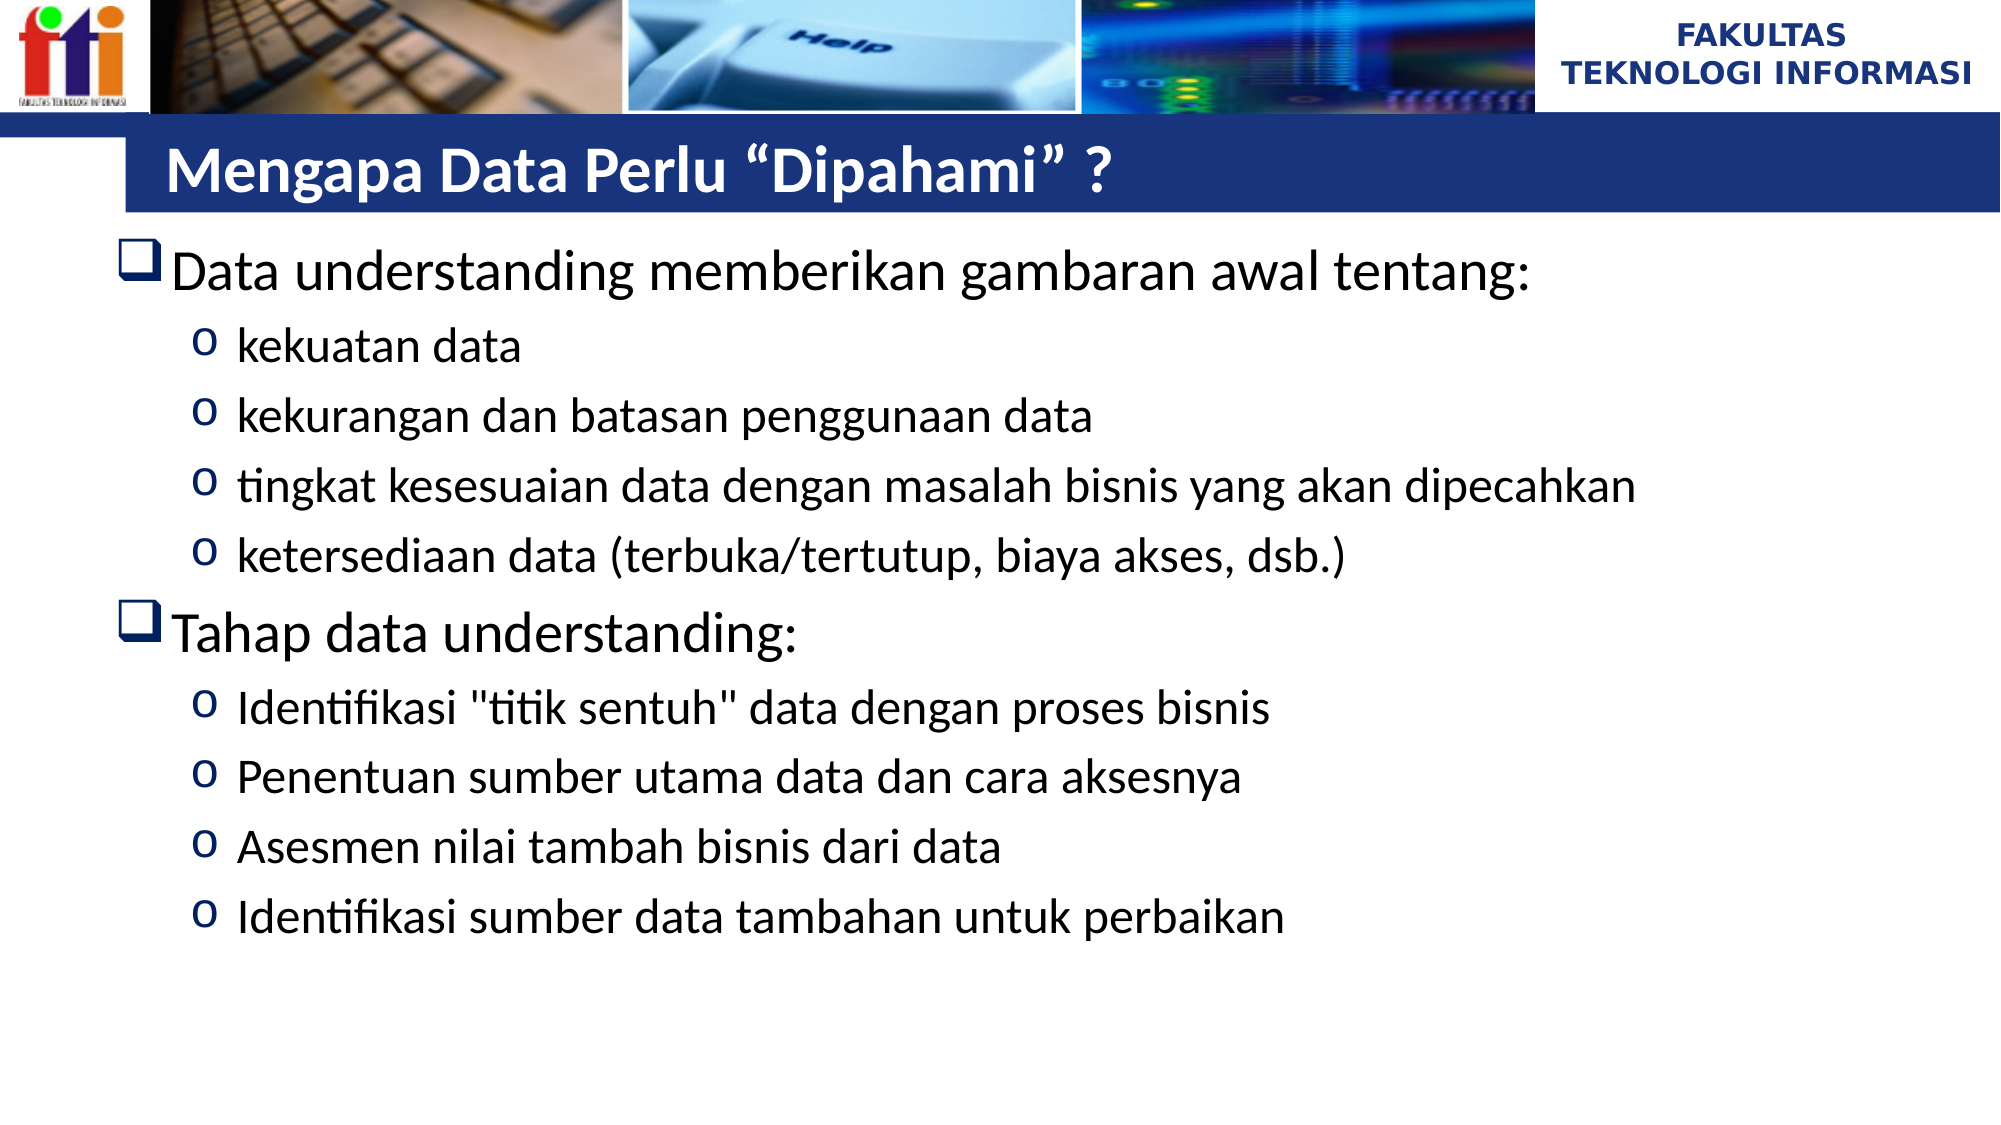

# Mengapa Data Perlu “Dipahami” ?
Data understanding memberikan gambaran awal tentang:
kekuatan data
kekurangan dan batasan penggunaan data
tingkat kesesuaian data dengan masalah bisnis yang akan dipecahkan
ketersediaan data (terbuka/tertutup, biaya akses, dsb.)
Tahap data understanding:
Identifikasi "titik sentuh" data dengan proses bisnis
Penentuan sumber utama data dan cara aksesnya
Asesmen nilai tambah bisnis dari data
Identifikasi sumber data tambahan untuk perbaikan